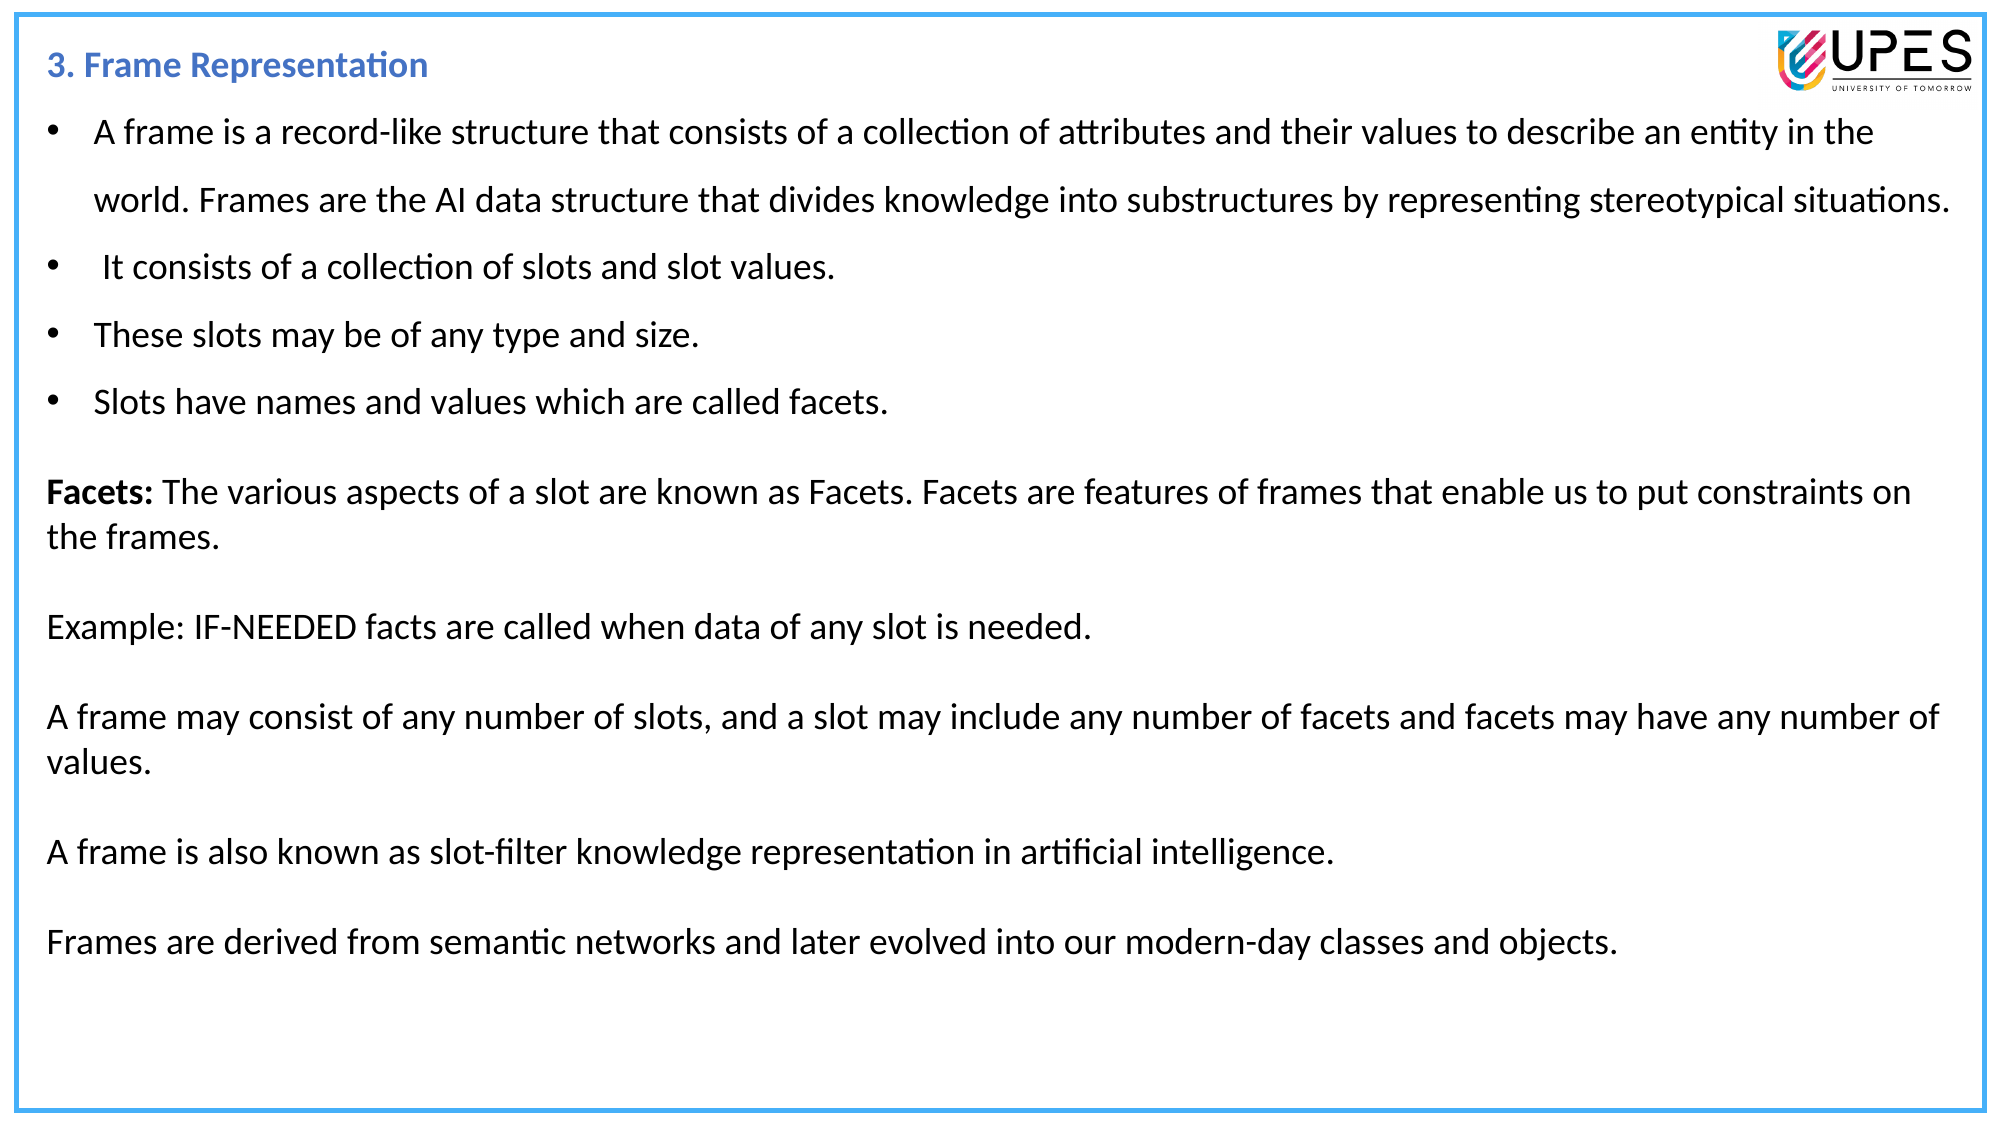

3. Frame Representation
A frame is a record-like structure that consists of a collection of attributes and their values to describe an entity in the world. Frames are the AI data structure that divides knowledge into substructures by representing stereotypical situations.
 It consists of a collection of slots and slot values.
These slots may be of any type and size.
Slots have names and values which are called facets.

Facets: The various aspects of a slot are known as Facets. Facets are features of frames that enable us to put constraints on the frames.

Example: IF-NEEDED facts are called when data of any slot is needed.

A frame may consist of any number of slots, and a slot may include any number of facets and facets may have any number of values.

A frame is also known as slot-filter knowledge representation in artificial intelligence.

Frames are derived from semantic networks and later evolved into our modern-day classes and objects.